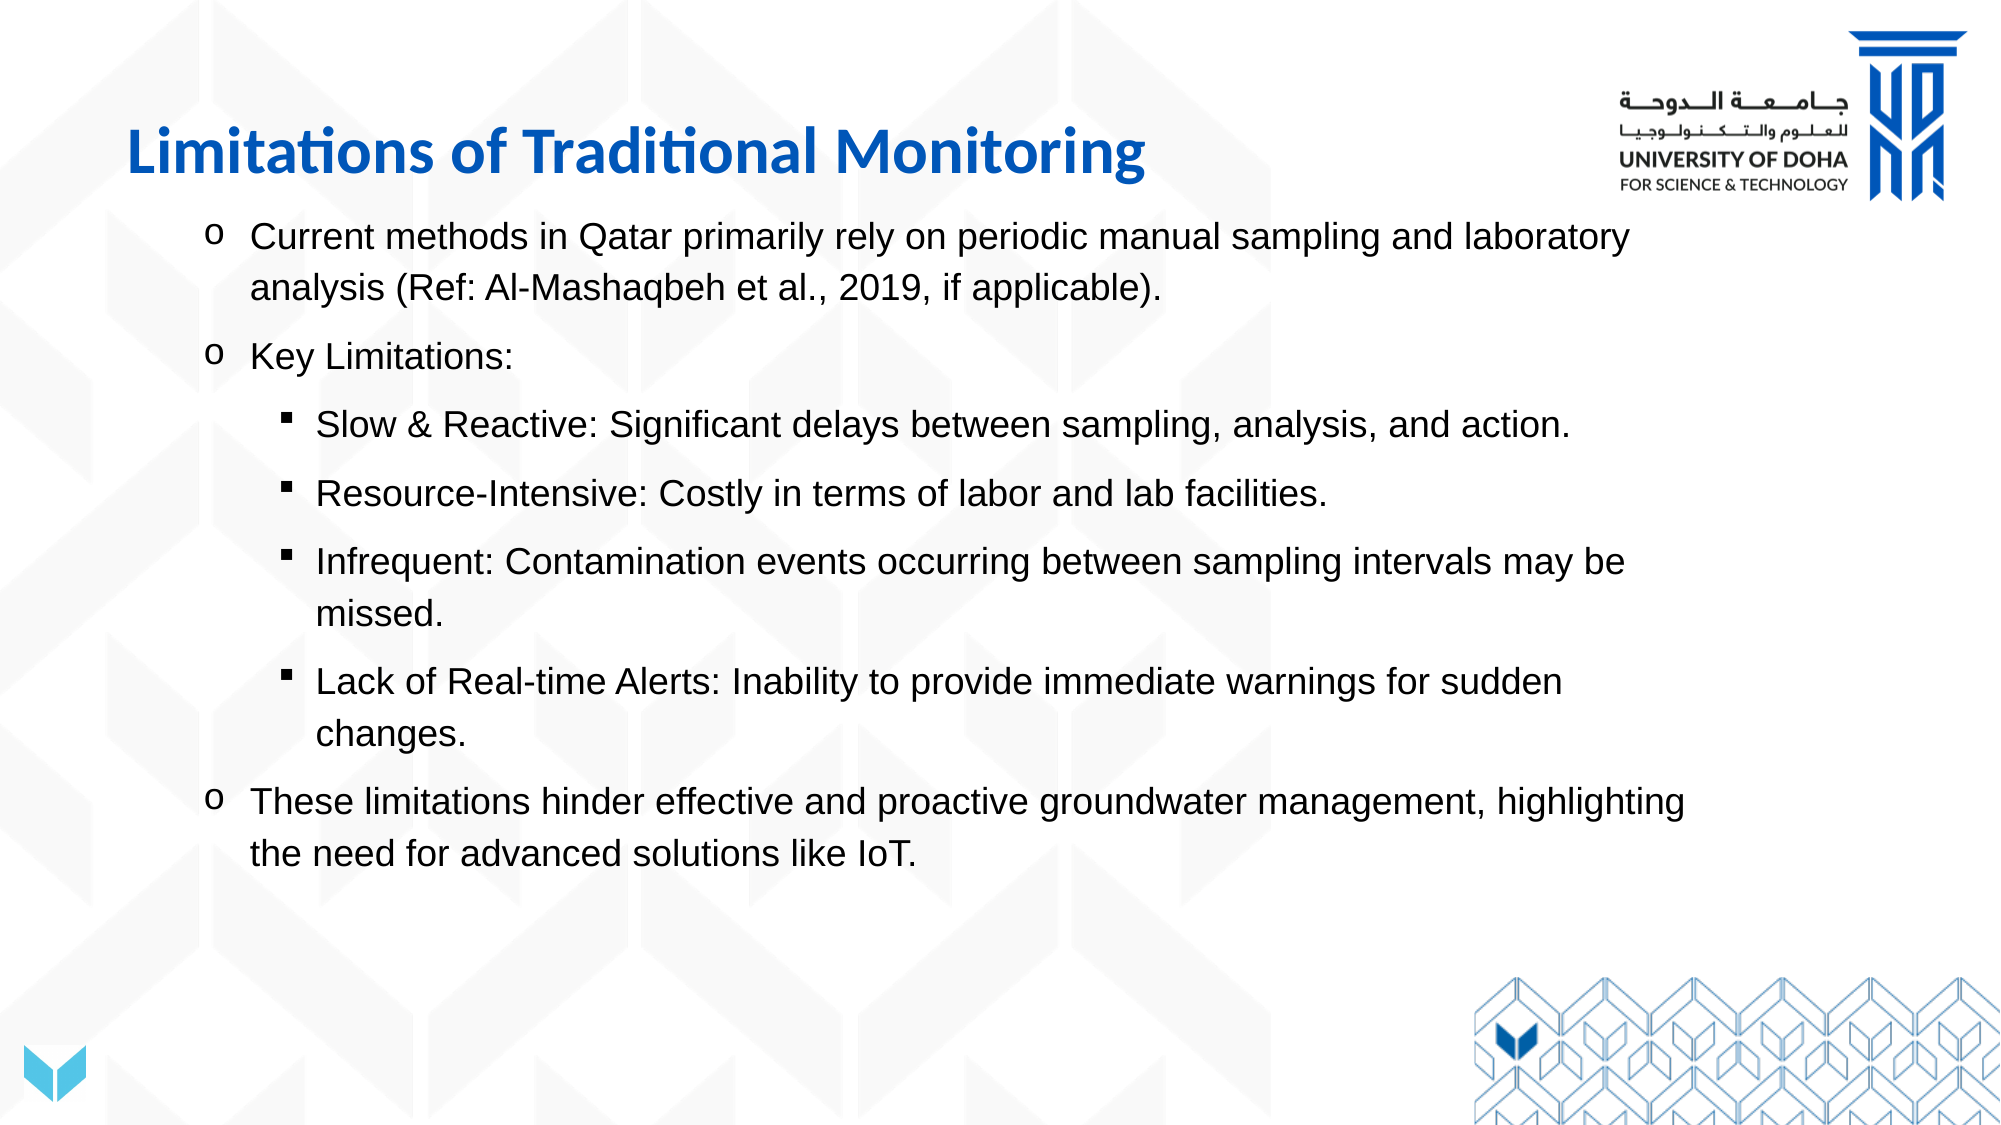

# Limitations of Traditional Monitoring

Current methods in Qatar primarily rely on periodic manual sampling and laboratory analysis (Ref: Al-Mashaqbeh et al., 2019, if applicable).
Key Limitations:
Slow & Reactive: Significant delays between sampling, analysis, and action.
Resource-Intensive: Costly in terms of labor and lab facilities.
Infrequent: Contamination events occurring between sampling intervals may be missed.
Lack of Real-time Alerts: Inability to provide immediate warnings for sudden changes.
These limitations hinder effective and proactive groundwater management, highlighting the need for advanced solutions like IoT.